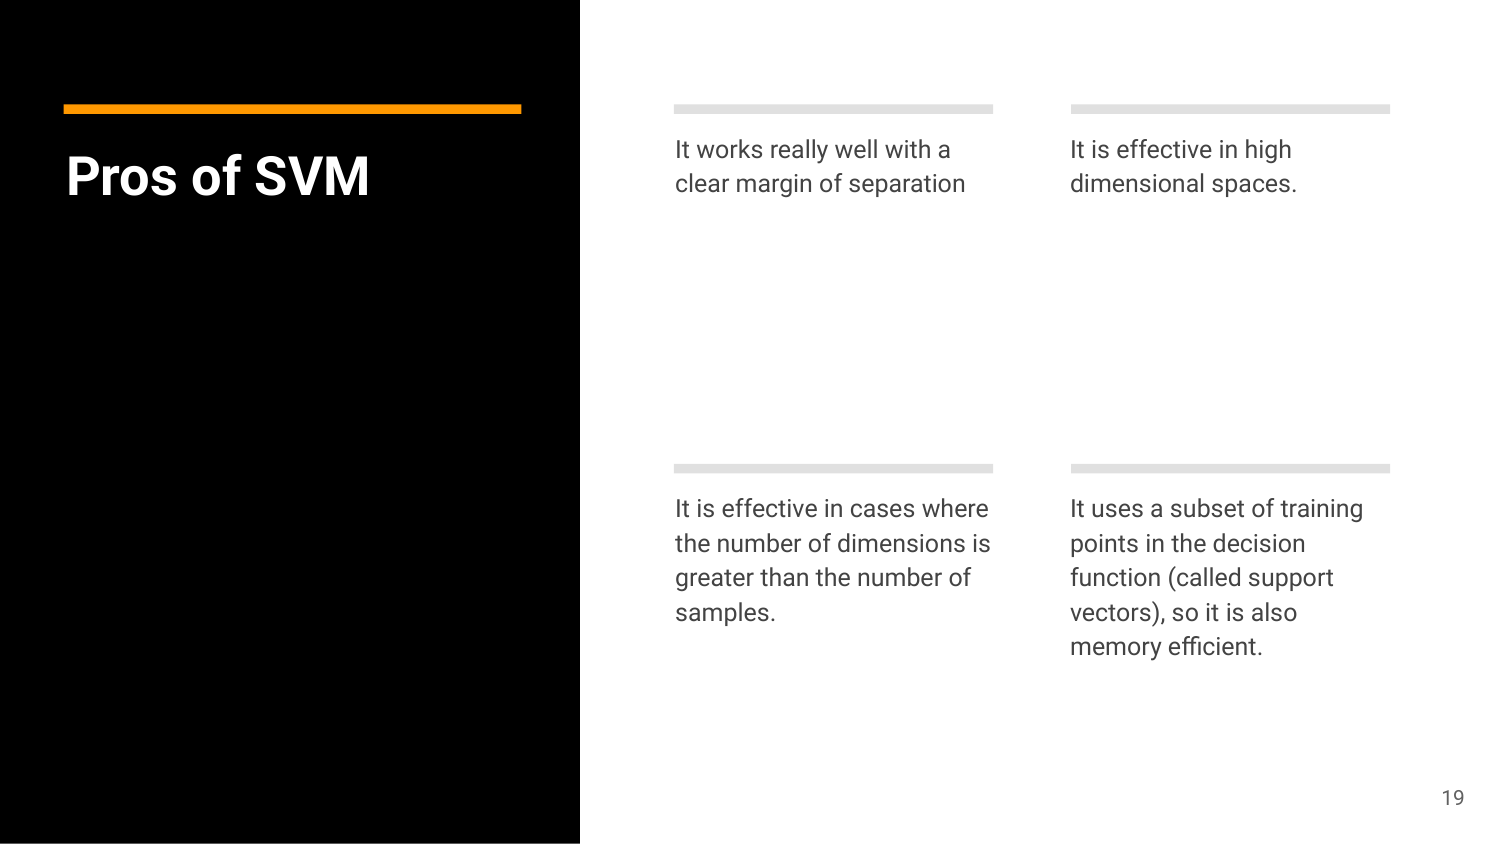

It works really well with a clear margin of separation
It is effective in high dimensional spaces.
# Pros of SVM
It is effective in cases where the number of dimensions is greater than the number of samples.
It uses a subset of training points in the decision function (called support vectors), so it is also memory efficient.
19